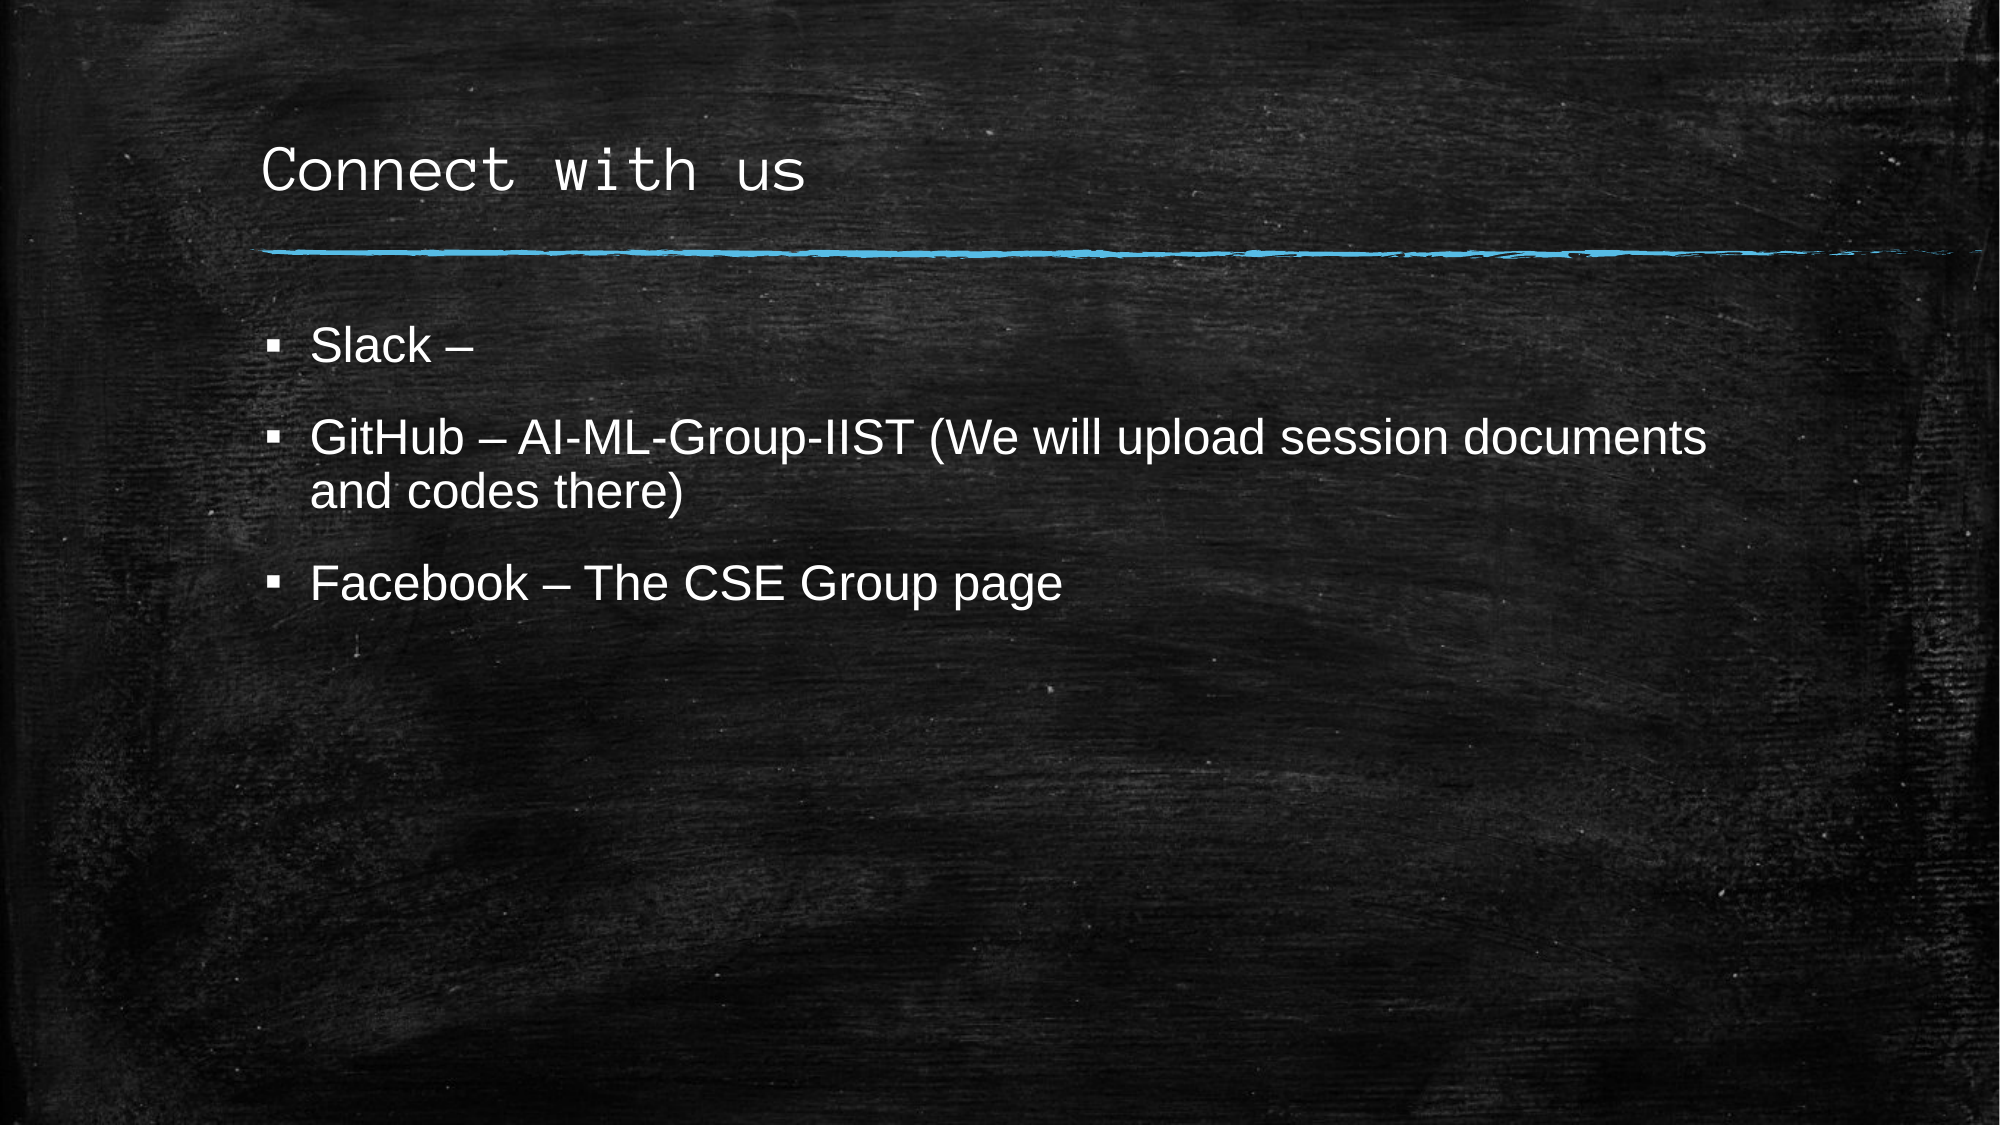

Connect with us
Slack –
GitHub – AI-ML-Group-IIST (We will upload session documents and codes there)
Facebook – The CSE Group page